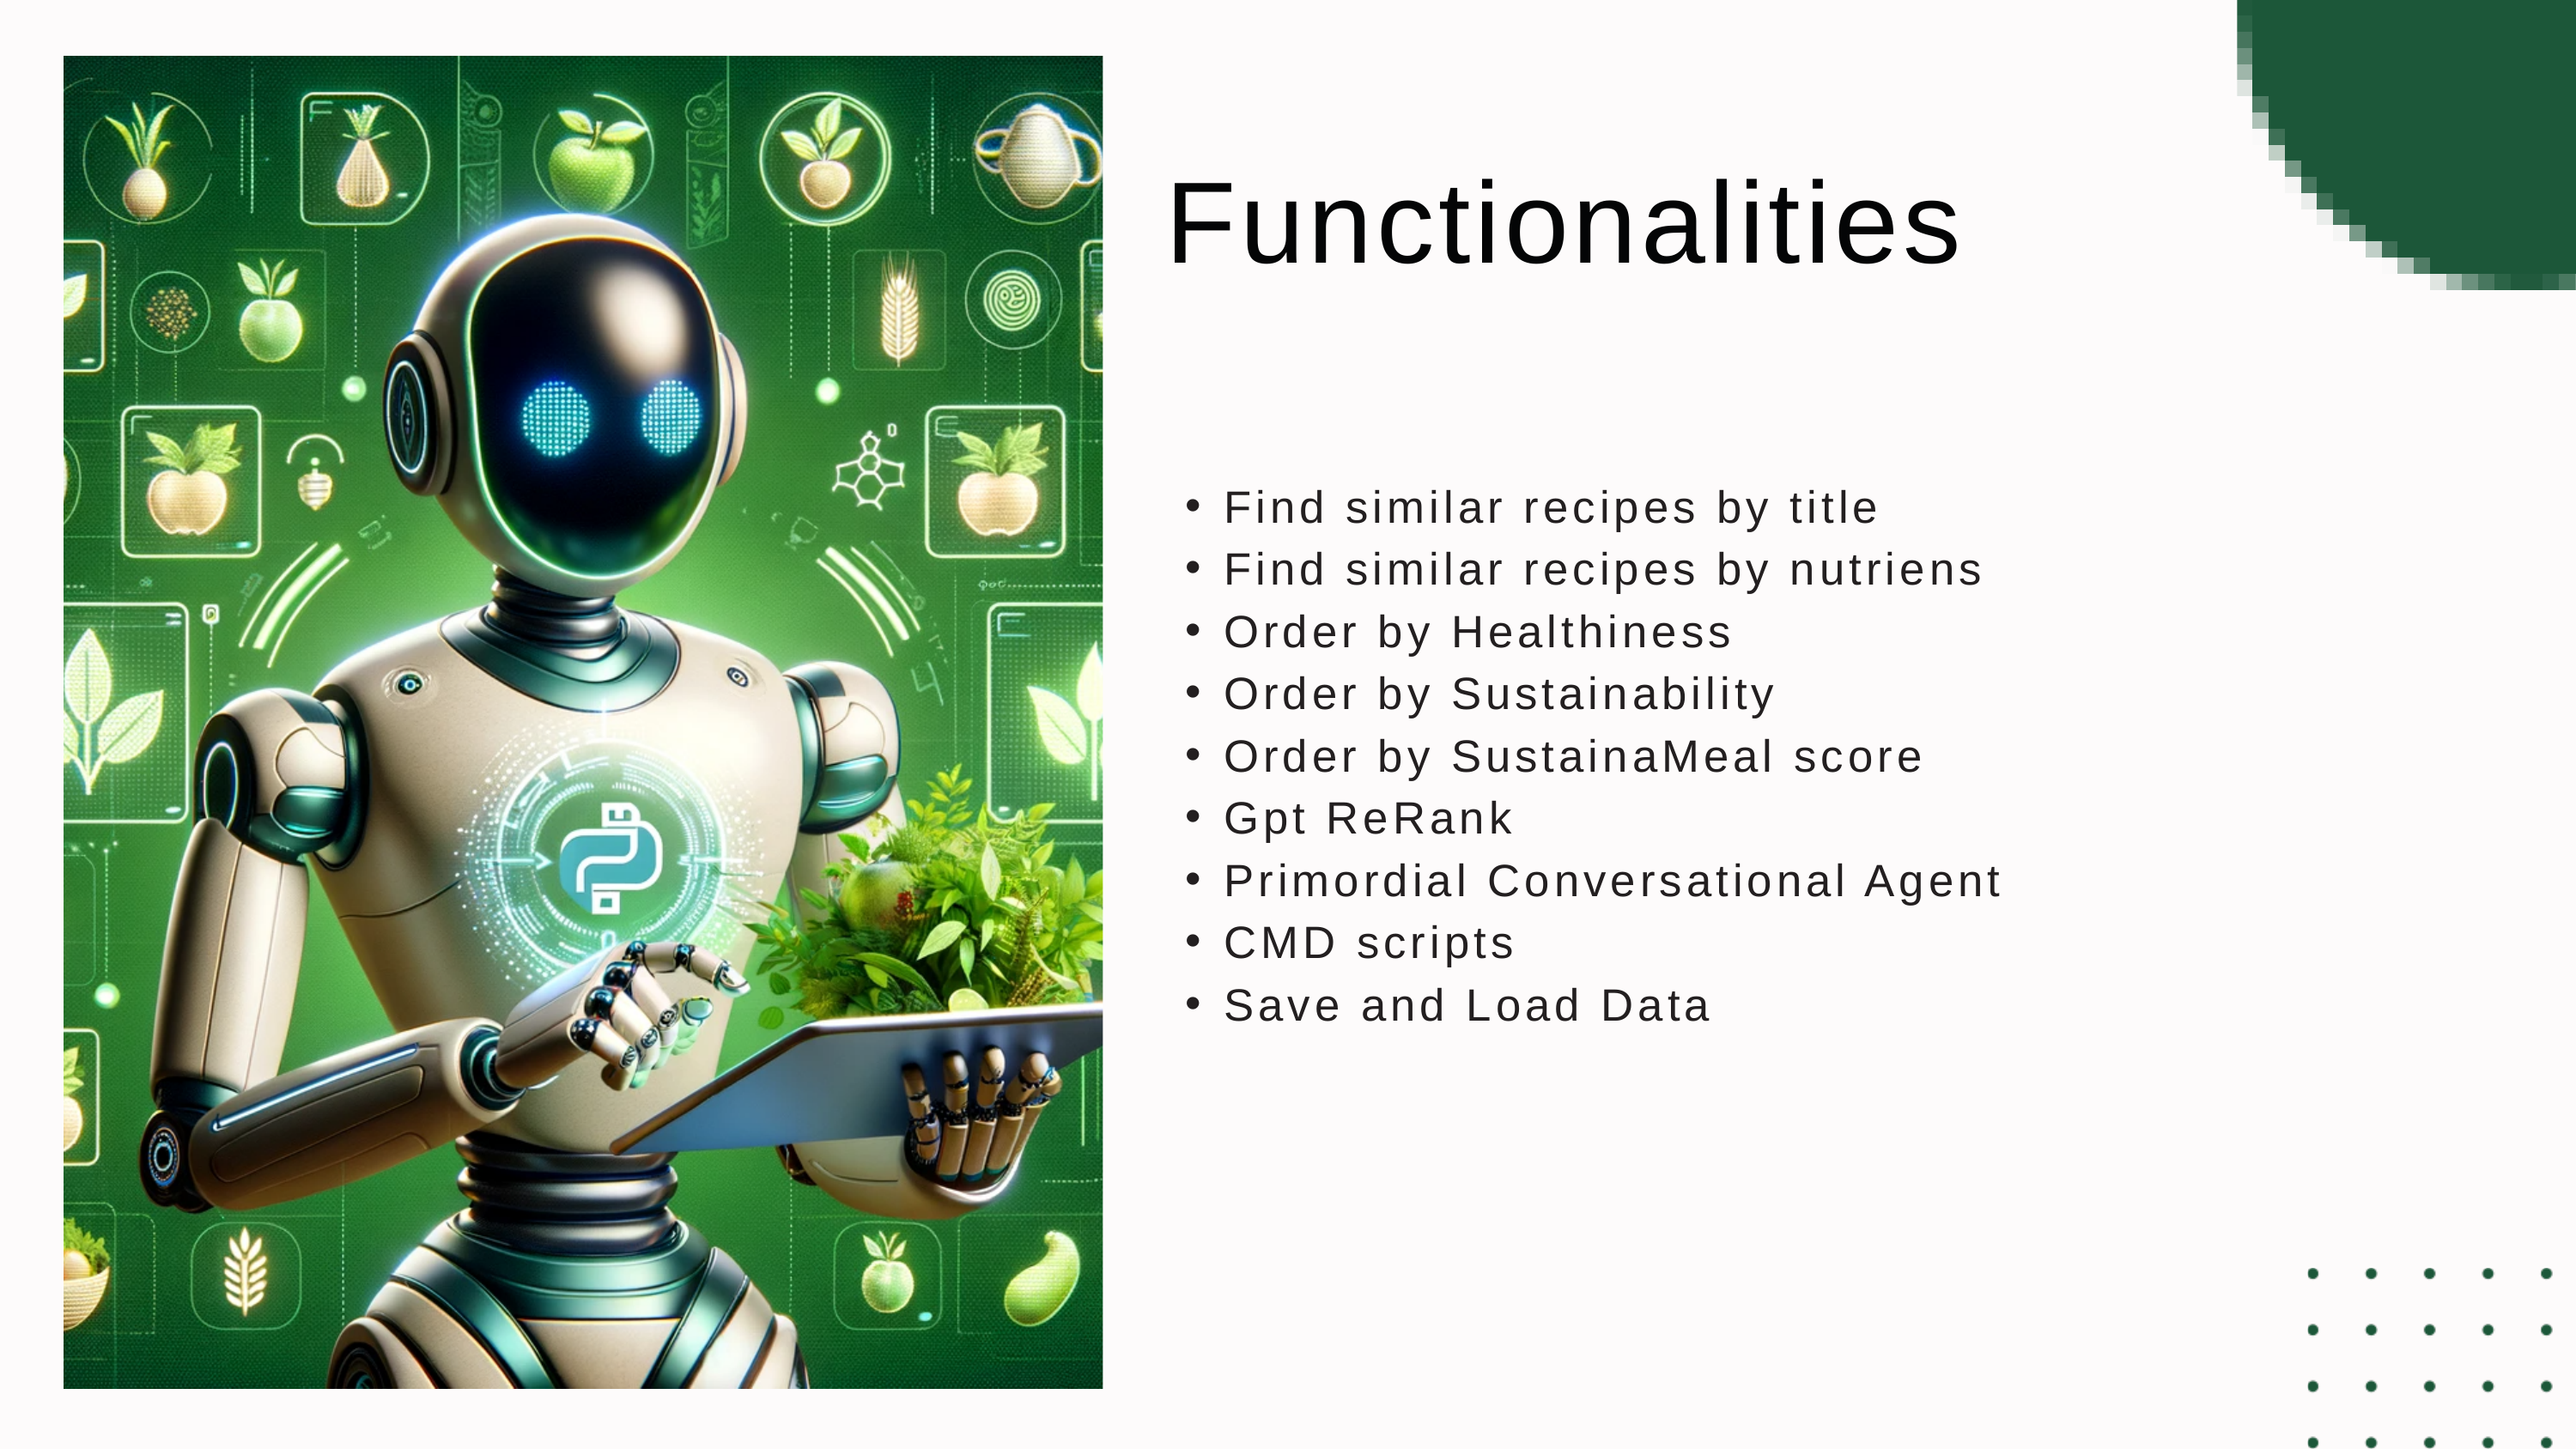

Functionalities
Find similar recipes by title
Find similar recipes by nutriens
Order by Healthiness
Order by Sustainability
Order by SustainaMeal score
Gpt ReRank
Primordial Conversational Agent
CMD scripts
Save and Load Data